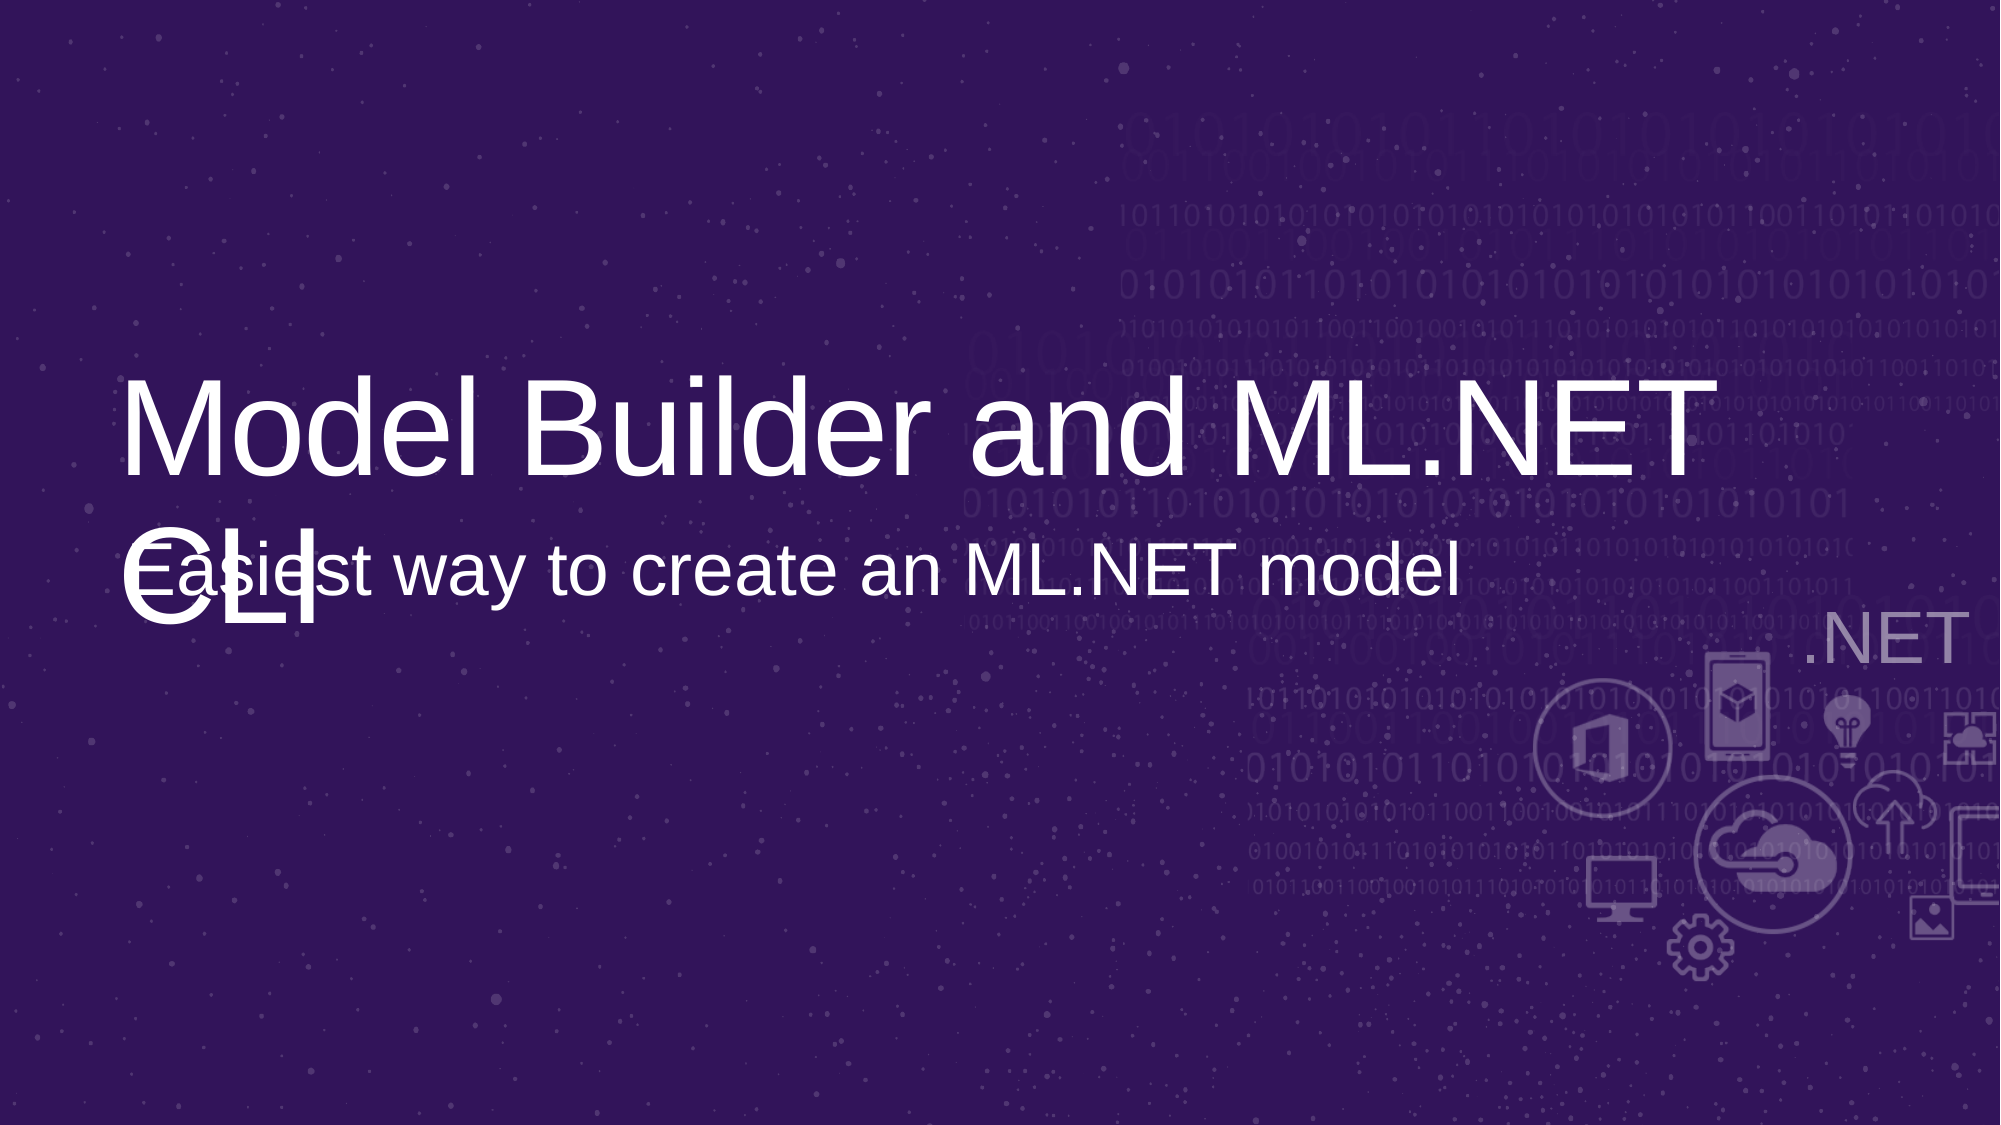

# Model Builder and ML.NET CLI
Easiest way to create an ML.NET model